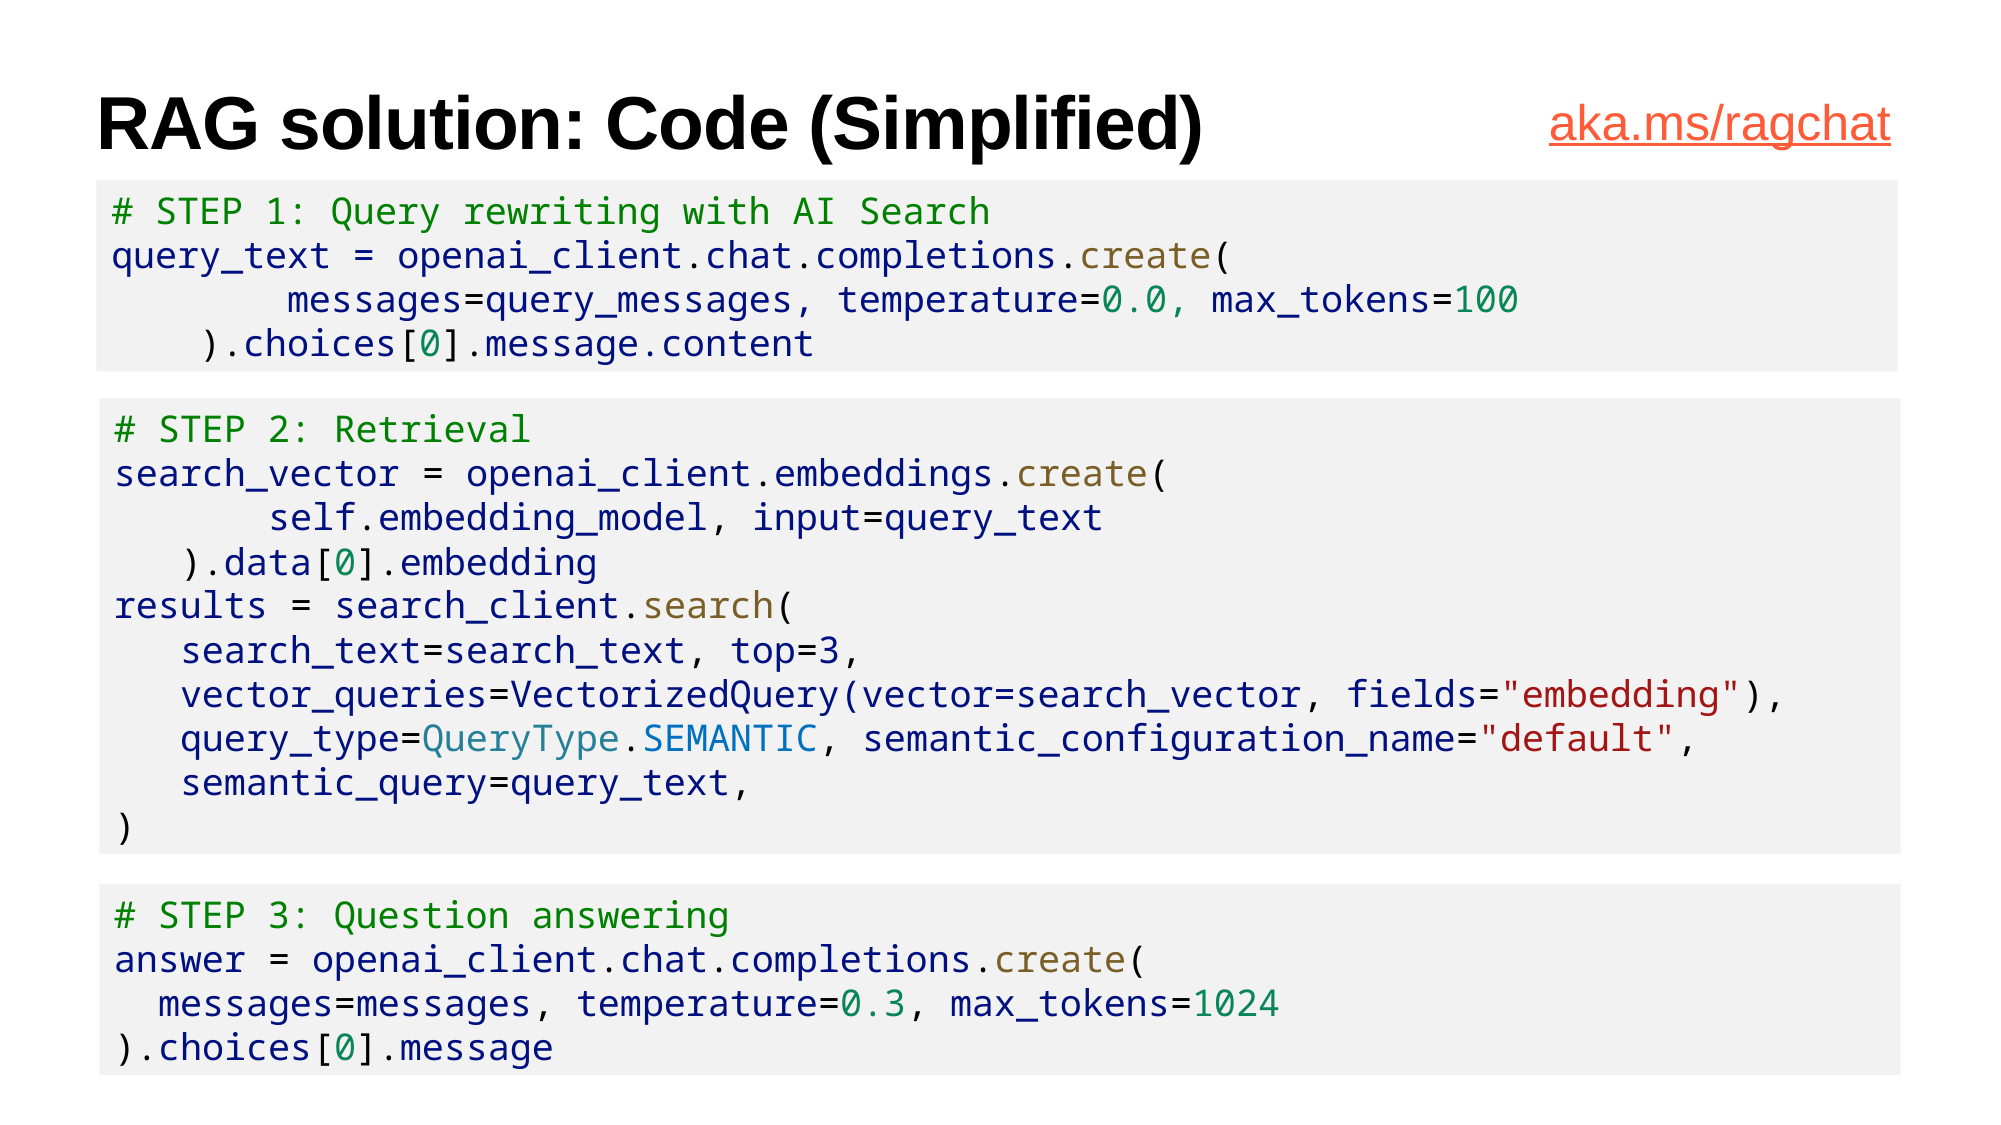

# RAG solution: Code (Simplified)
aka.ms/ragchat
# STEP 1: Query rewriting with AI Search query_text = openai_client.chat.completions.create(
        messages=query_messages, temperature=0.0, max_tokens=100
    ).choices[0].message.content
# STEP 2: Retrieval
search_vector = openai_client.embeddings.create(
       self.embedding_model, input=query_text
   ).data[0].embedding
results = search_client.search(
   search_text=search_text, top=3,
   vector_queries=VectorizedQuery(vector=search_vector, fields="embedding"),
   query_type=QueryType.SEMANTIC, semantic_configuration_name="default",
   semantic_query=query_text,
)
# STEP 3: Question answering
answer = openai_client.chat.completions.create(
  messages=messages, temperature=0.3, max_tokens=1024
).choices[0].message